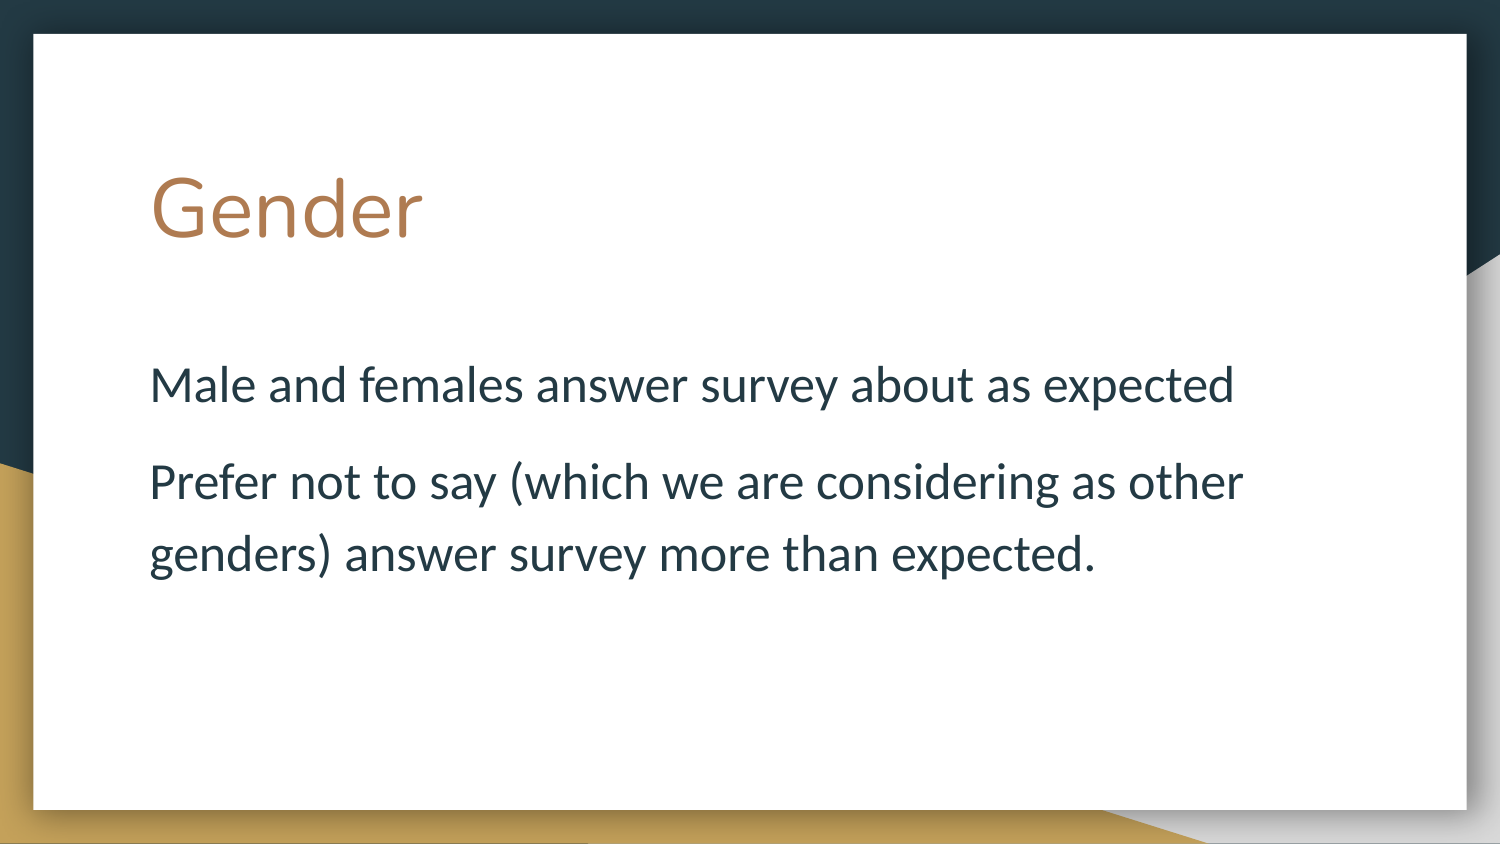

# Gender
Male and females answer survey about as expected
Prefer not to say (which we are considering as other genders) answer survey more than expected.